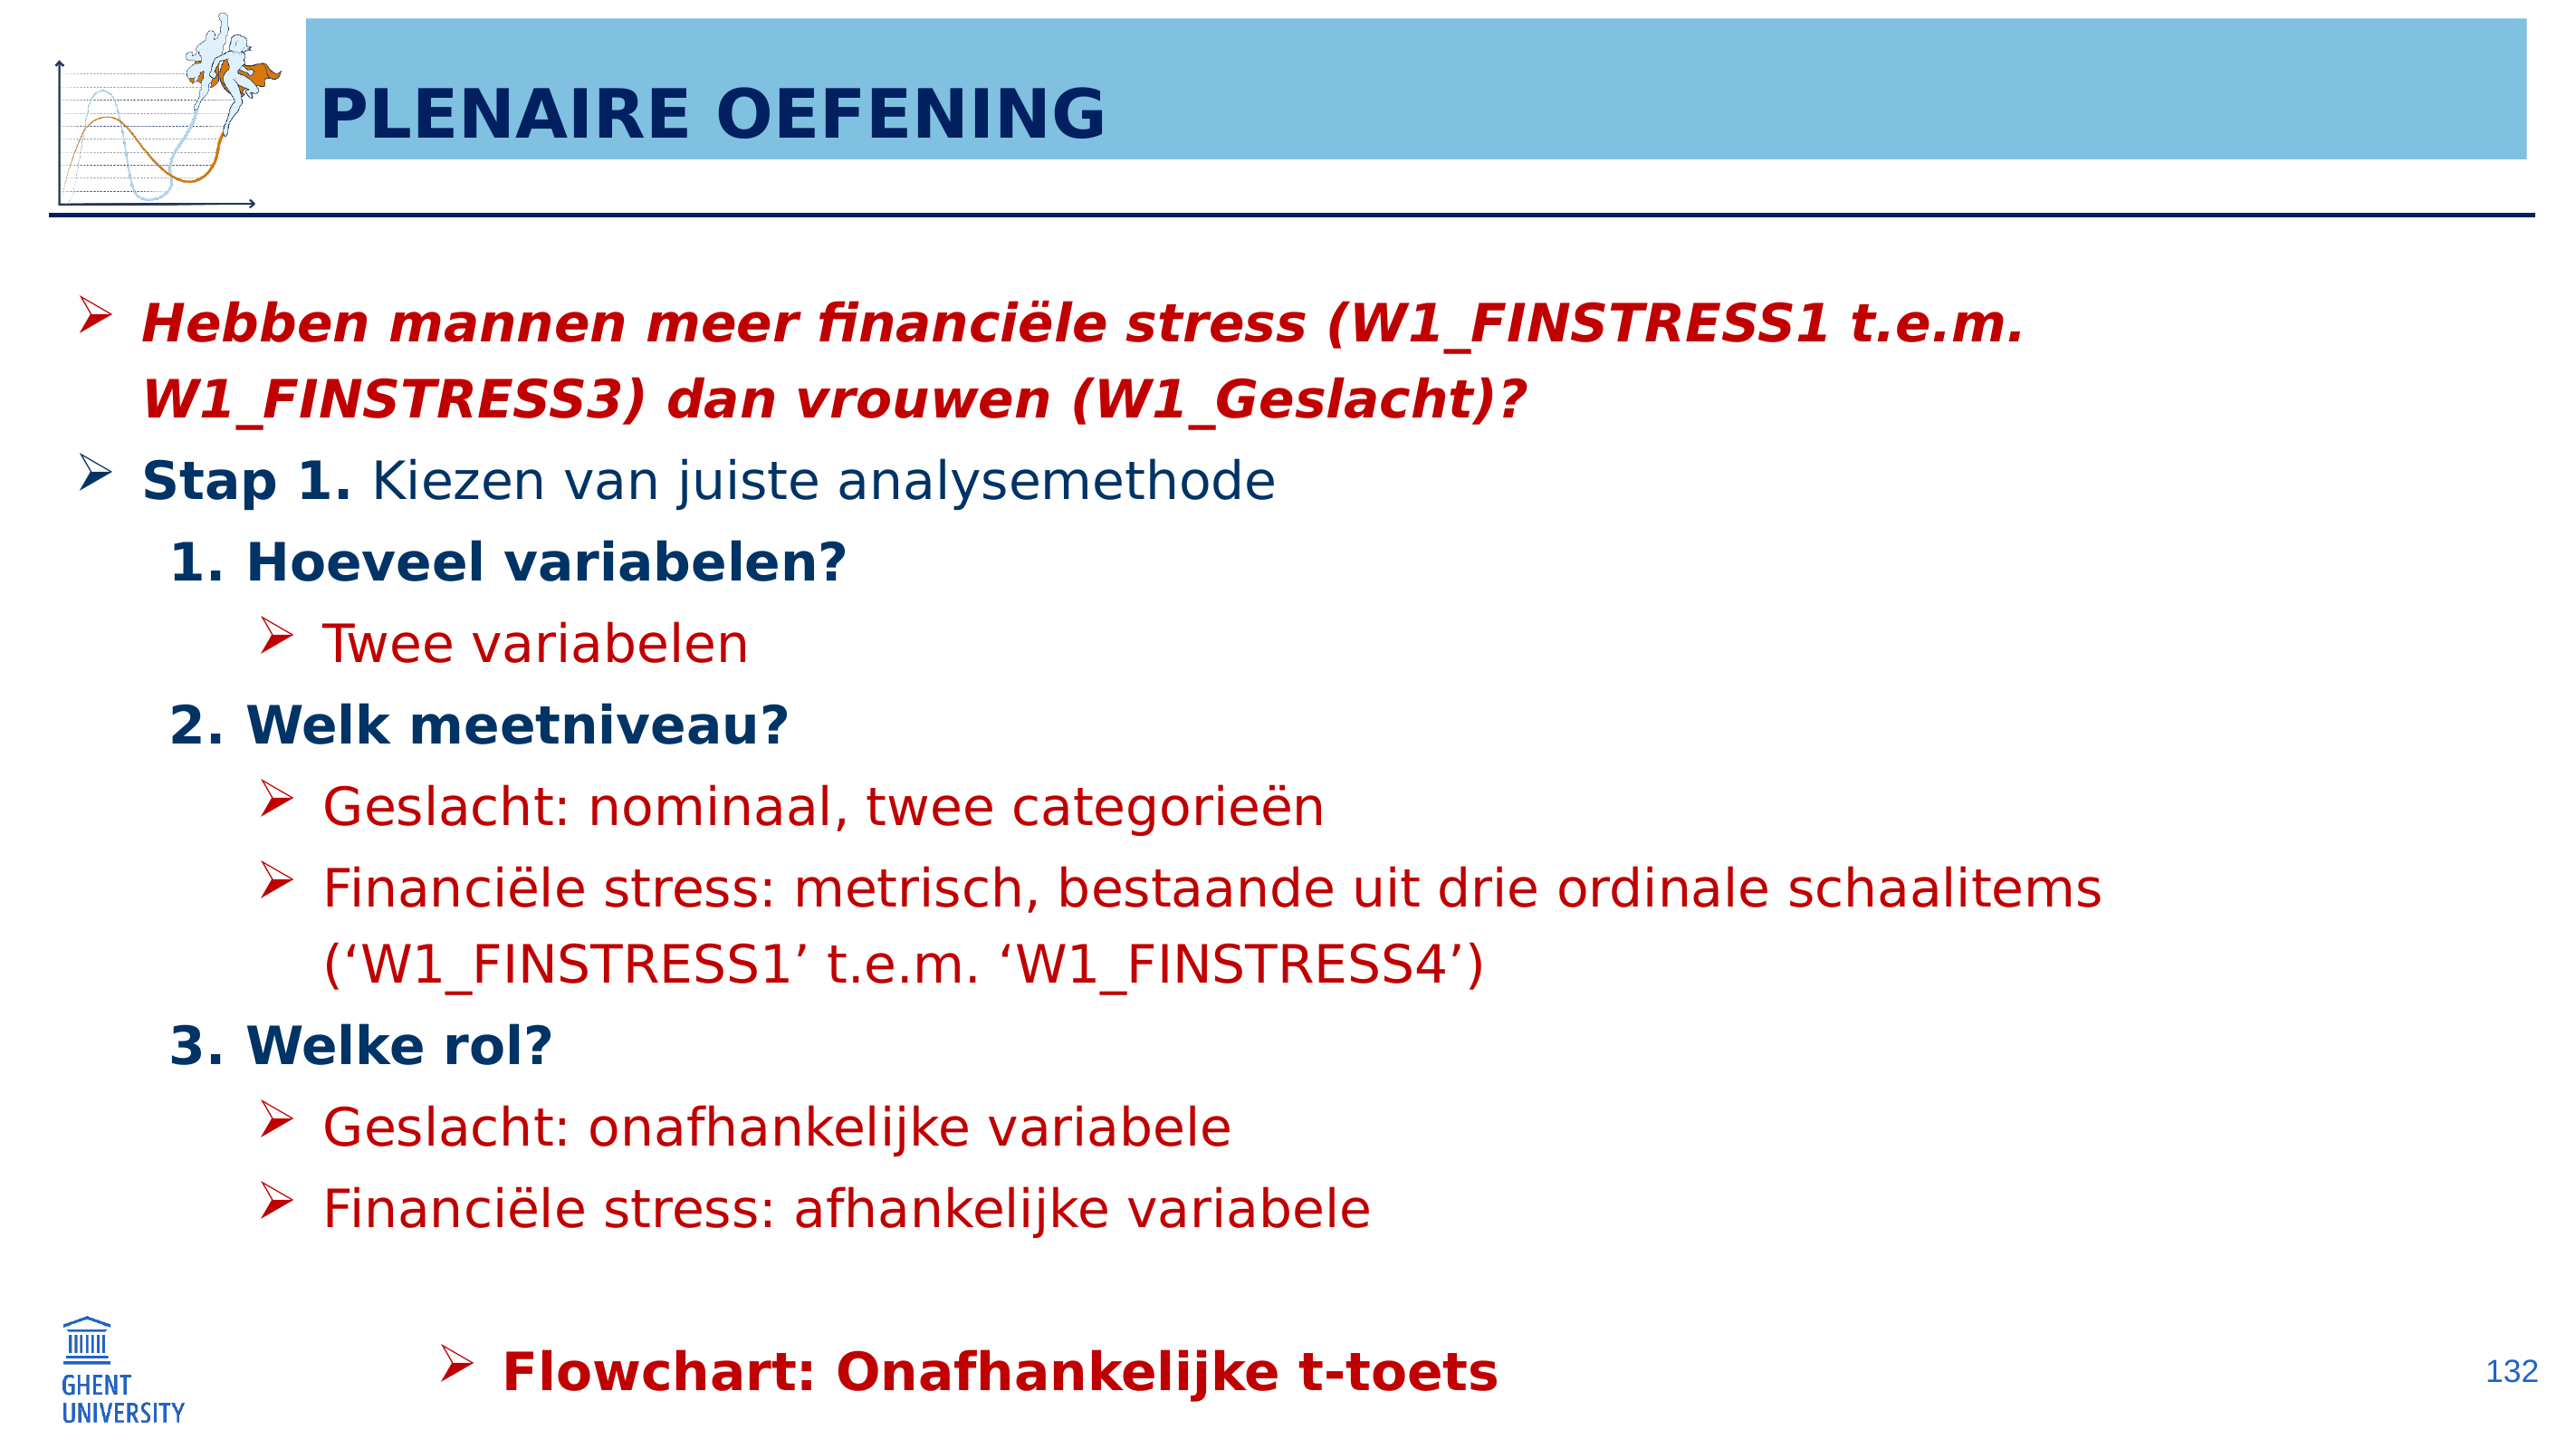

# Plenaire oefening
Hebben mannen meer financiële stress (W1_FINSTRESS1 t.e.m. W1_FINSTRESS3) dan vrouwen (W1_Geslacht)?
Stap 1. Kiezen van juiste analysemethode
Hoeveel variabelen?
Twee variabelen
Welk meetniveau?
Geslacht: nominaal, twee categorieën
Financiële stress: metrisch, bestaande uit drie ordinale schaalitems (‘W1_FINSTRESS1’ t.e.m. ‘W1_FINSTRESS4’)
Welke rol?
Geslacht: onafhankelijke variabele
Financiële stress: afhankelijke variabele

Flowchart: Onafhankelijke t-toets
132